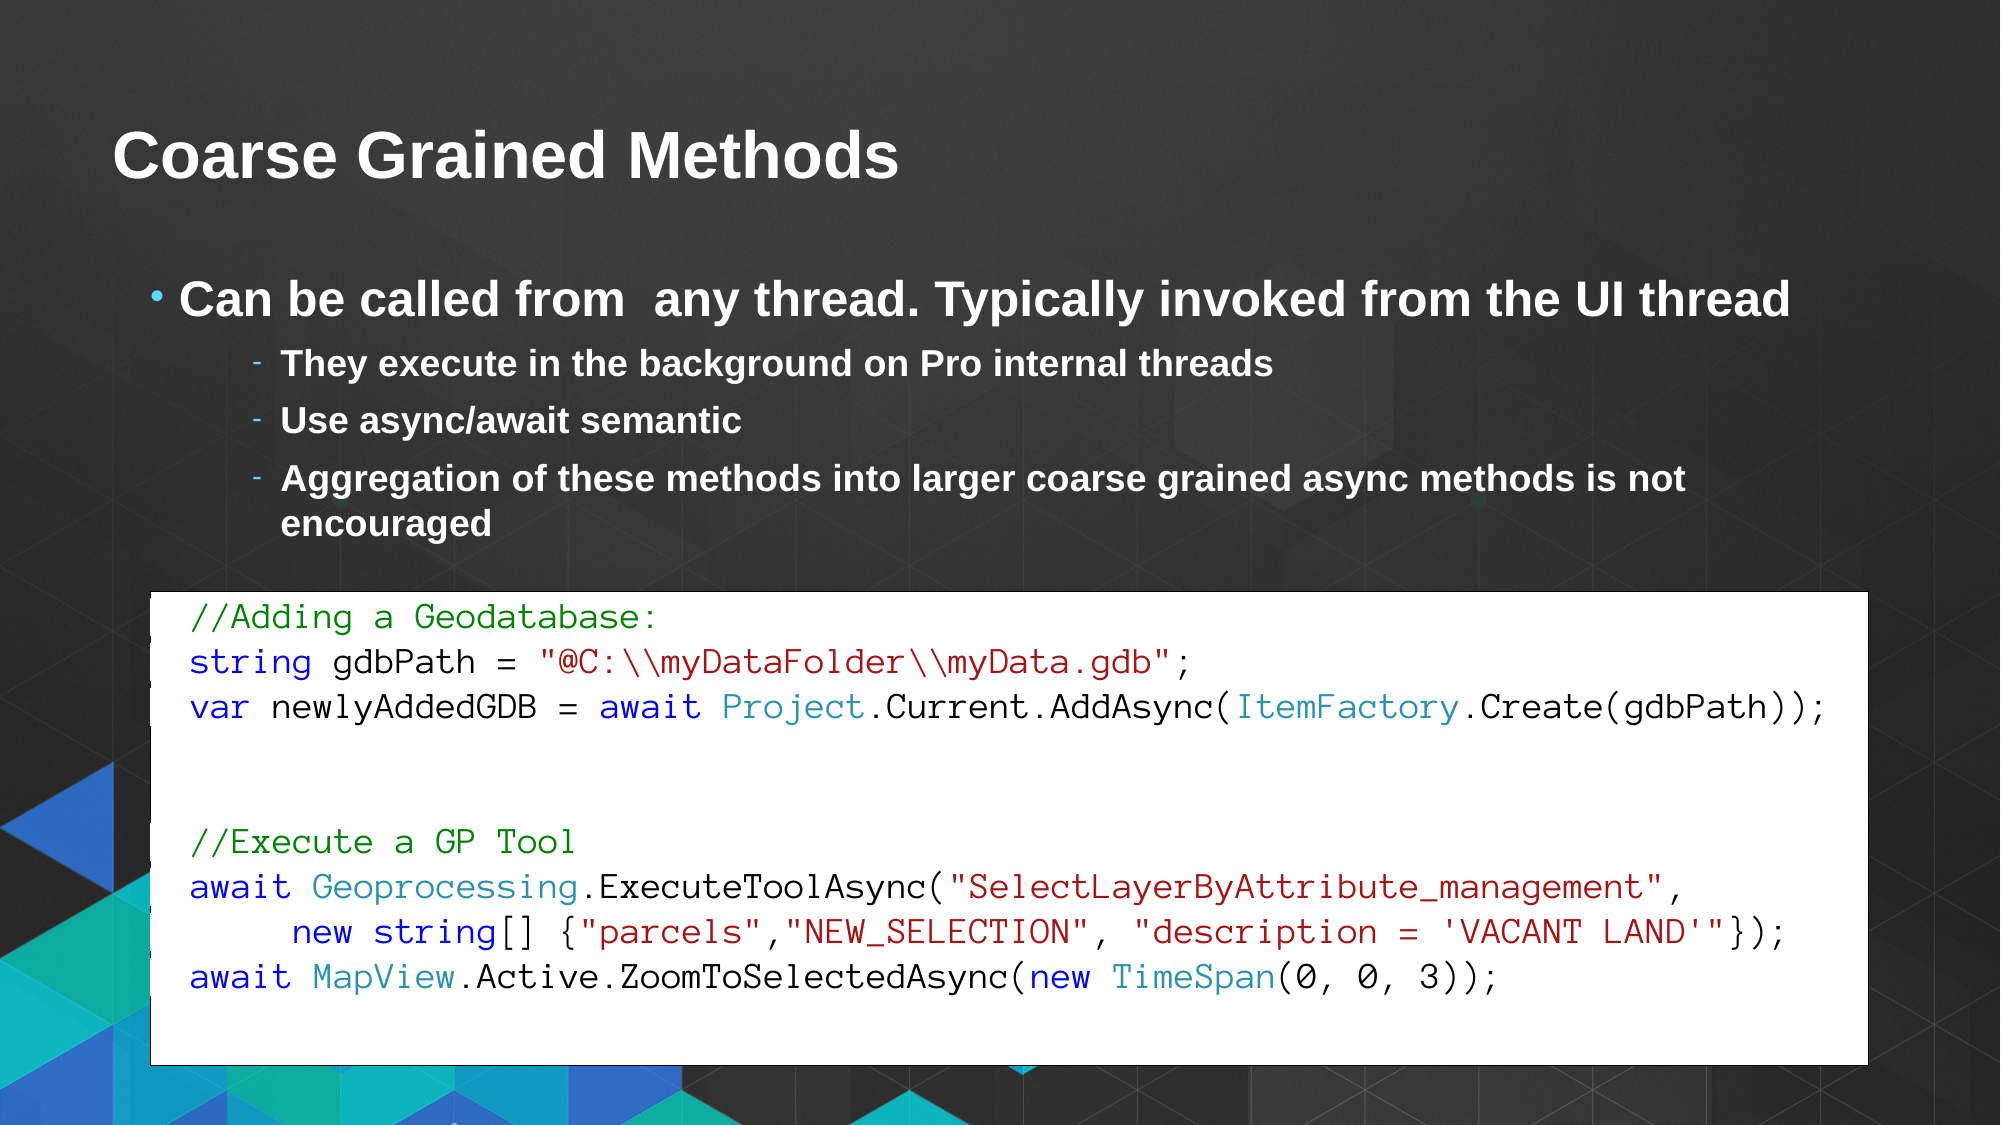

# Coarse Grained Methods

Can be called from  any thread. Typically invoked from the UI thread
They execute in the background on Pro internal threads
Use async/await semantic
Aggregation of these methods into larger coarse grained async methods is not encouraged

  //Adding a Geodatabase:
  string gdbPath = "@C:\\myDataFolder\\myData.gdb";
  var newlyAddedGDB = await Project.Current.AddAsync(ItemFactory.Create(gdbPath));

  //Execute a GP Tool
  await Geoprocessing.ExecuteToolAsync("SelectLayerByAttribute_management",
       new string[] {"parcels","NEW_SELECTION", "description = 'VACANT LAND'"});
  await MapView.Active.ZoomToSelectedAsync(new TimeSpan(0, 0, 3));